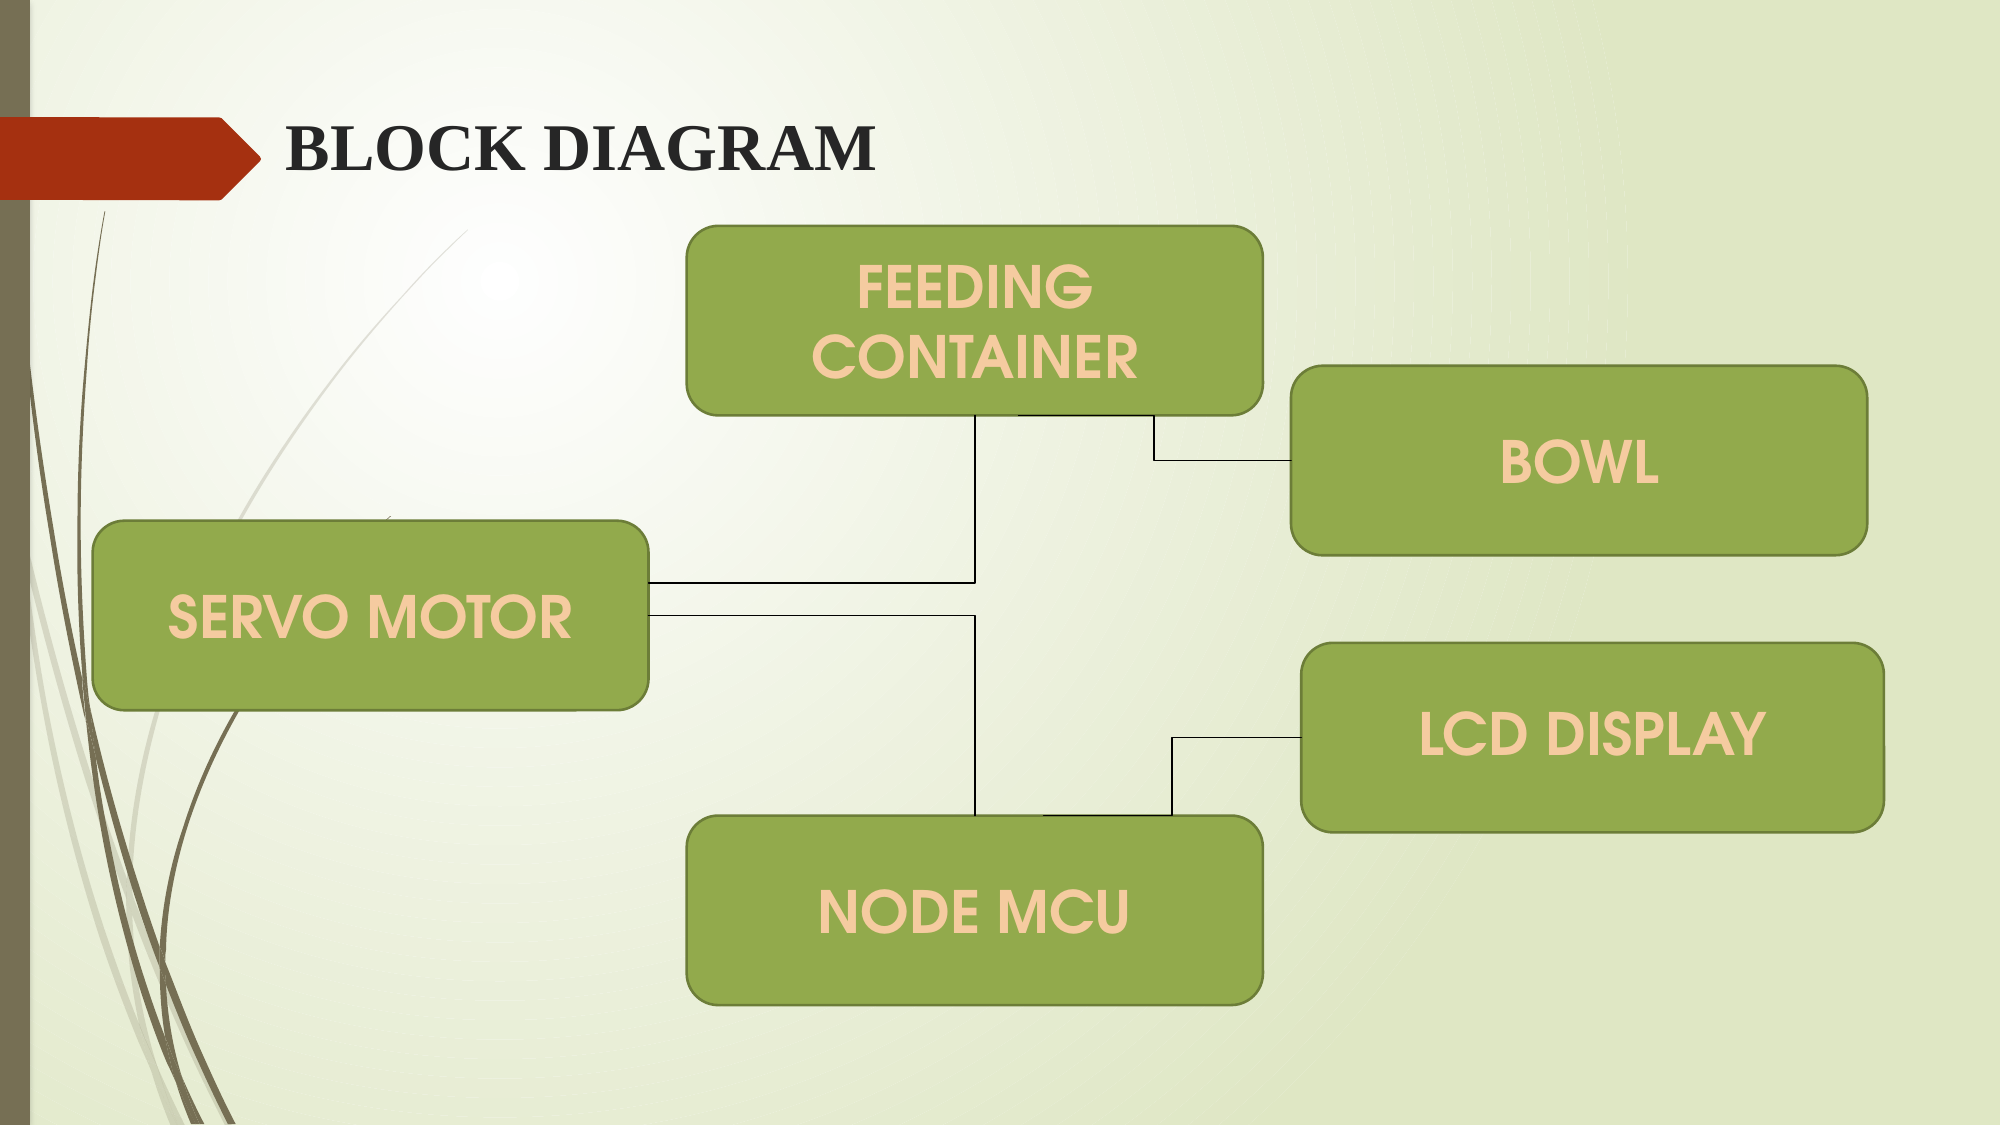

# BLOCK DIAGRAM
FEEDING CONTAINER
BOWL

SERVO MOTOR

LCD DISPLAY

NODE MCU